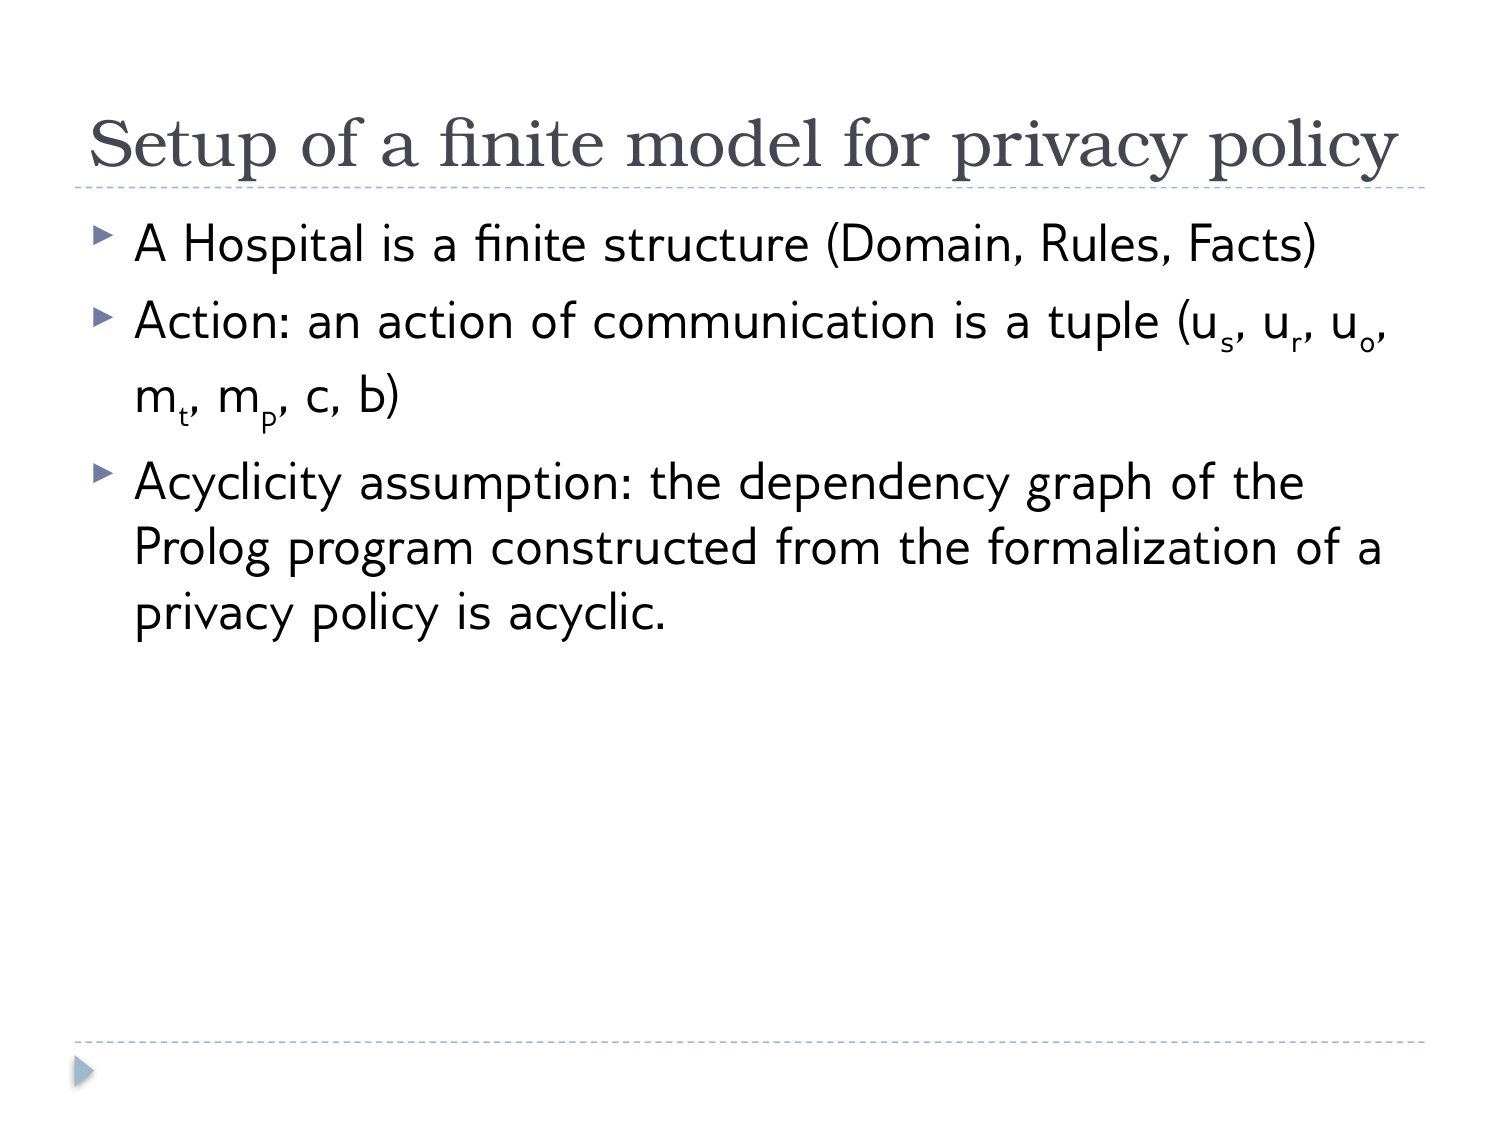

# Setup of a finite model for privacy policy
A Hospital is a finite structure (Domain, Rules, Facts)
Action: an action of communication is a tuple (us, ur, uo, mt, mp, c, b)
Acyclicity assumption: the dependency graph of the Prolog program constructed from the formalization of a privacy policy is acyclic.